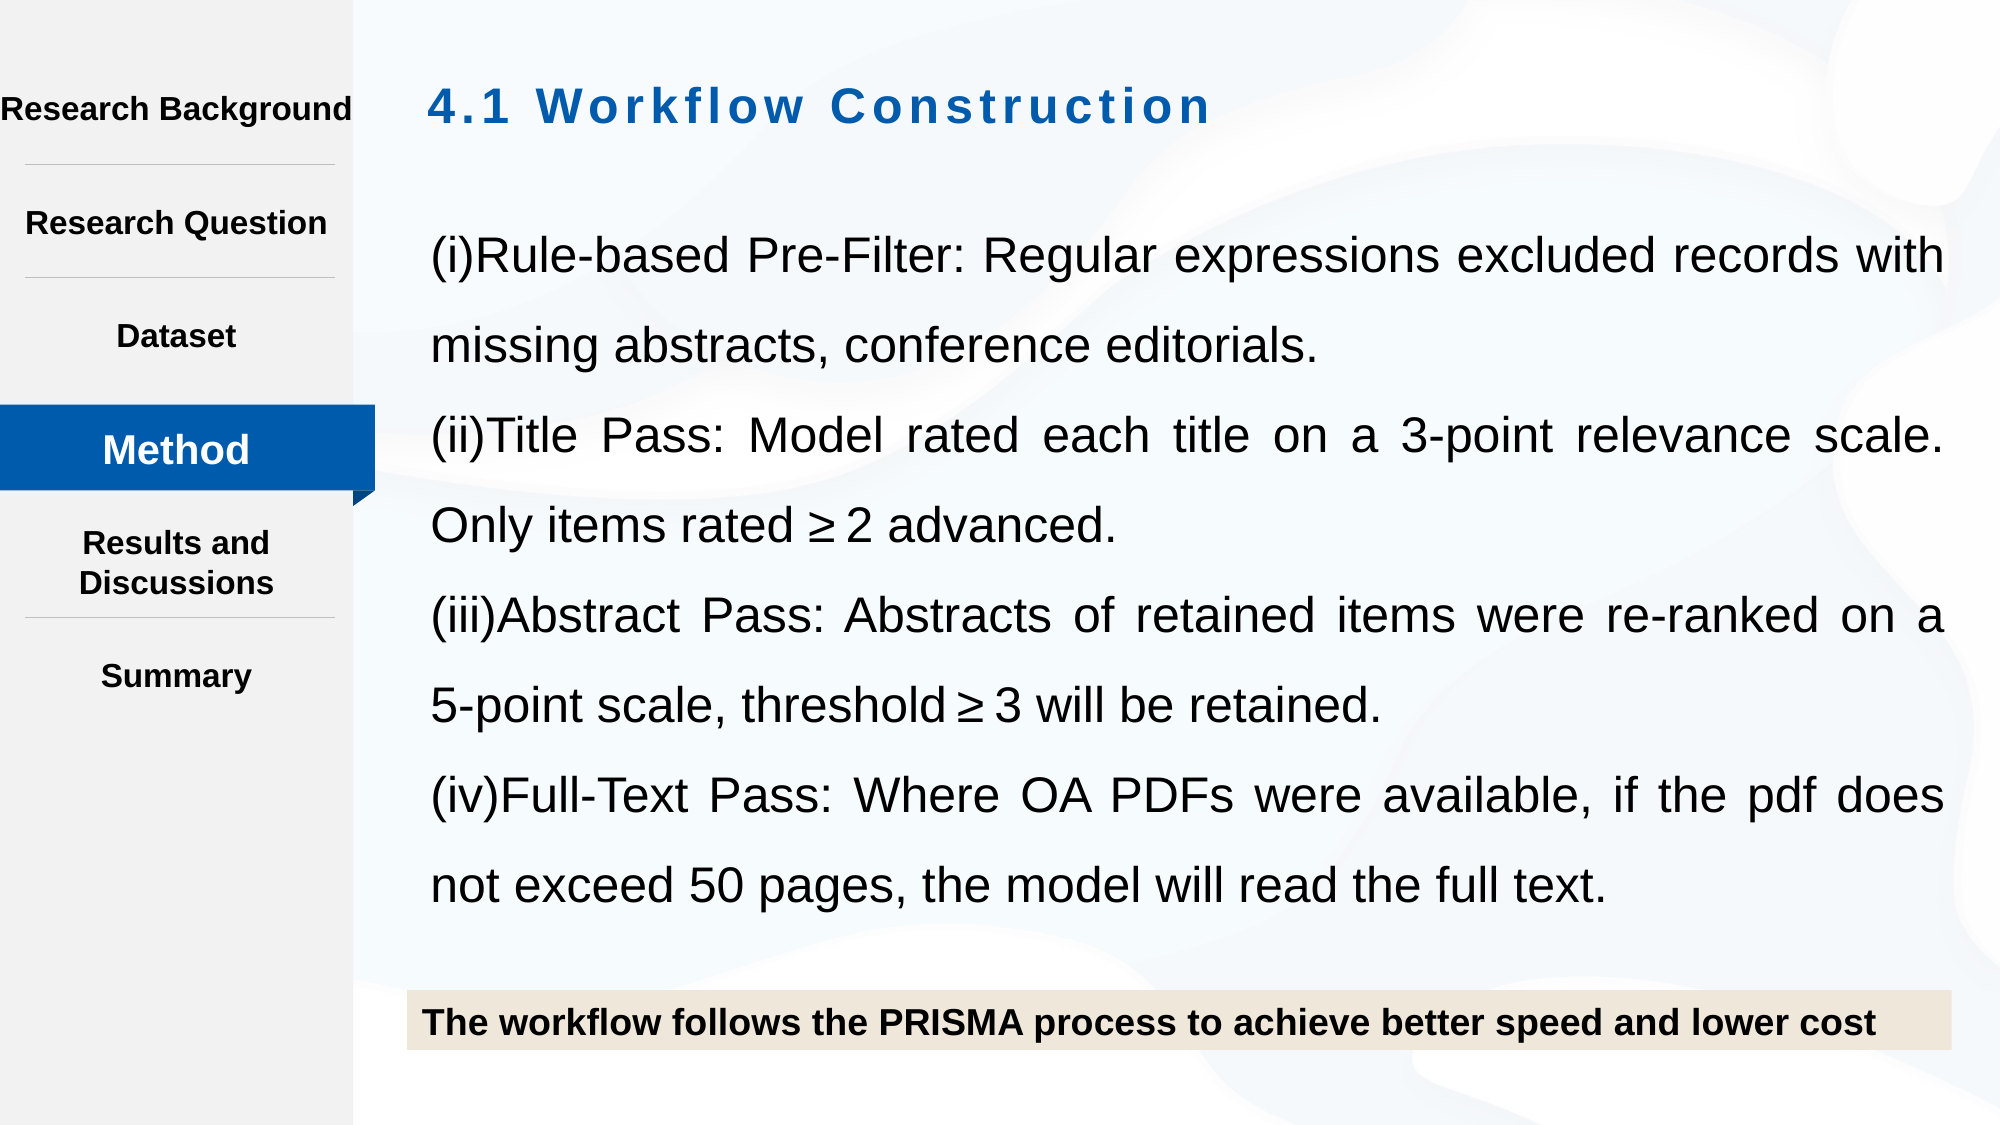

Research Background
# 4.1 Workflow Construction
Research Question
(i)Rule‑based Pre‑Filter: Regular expressions excluded records with missing abstracts, conference editorials.
(ii)Title Pass: Model rated each title on a 3‑point relevance scale. Only items rated ≥ 2 advanced.
(iii)Abstract Pass: Abstracts of retained items were re‑ranked on a 5‑point scale, threshold ≥ 3 will be retained.
(iv)Full‑Text Pass: Where OA PDFs were available, if the pdf does not exceed 50 pages, the model will read the full text.
Dataset

Method
Results and Discussions
Summary
The workflow follows the PRISMA process to achieve better speed and lower cost